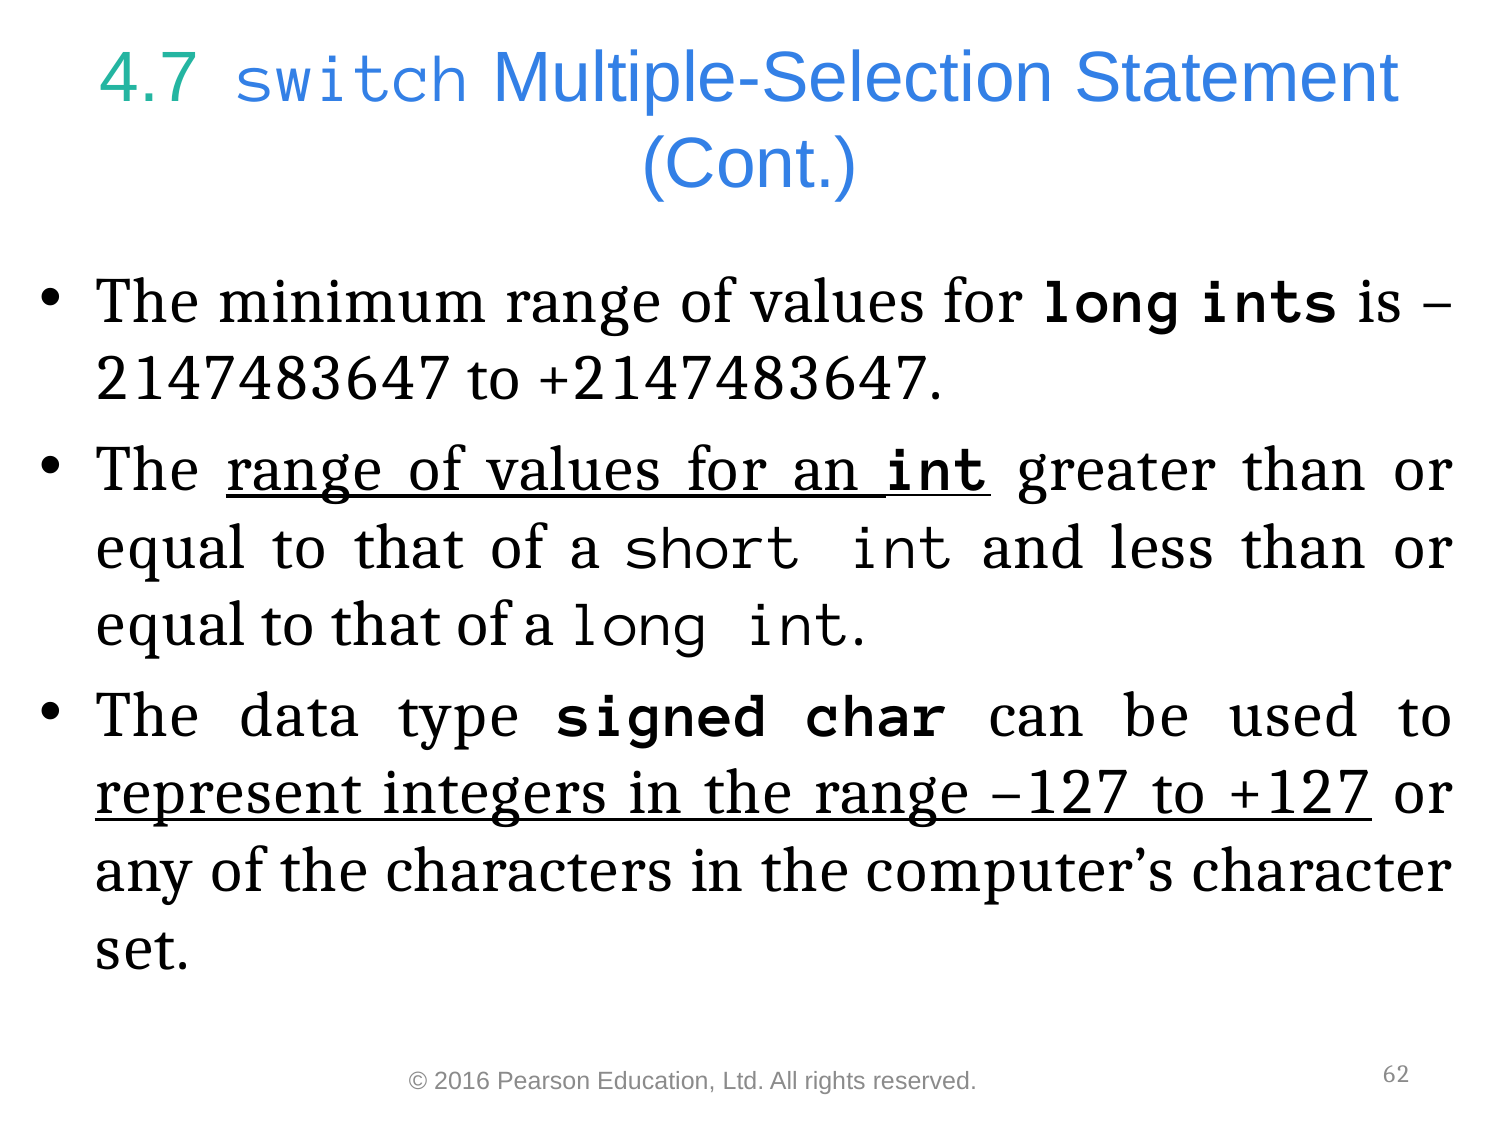

# 4.7  switch Multiple-Selection Statement (Cont.)
The minimum range of values for long ints is –2147483647 to +2147483647.
The range of values for an int greater than or equal to that of a short int and less than or equal to that of a long int.
The data type signed char can be used to represent integers in the range –127 to +127 or any of the characters in the computer’s character set.
62
© 2016 Pearson Education, Ltd. All rights reserved.